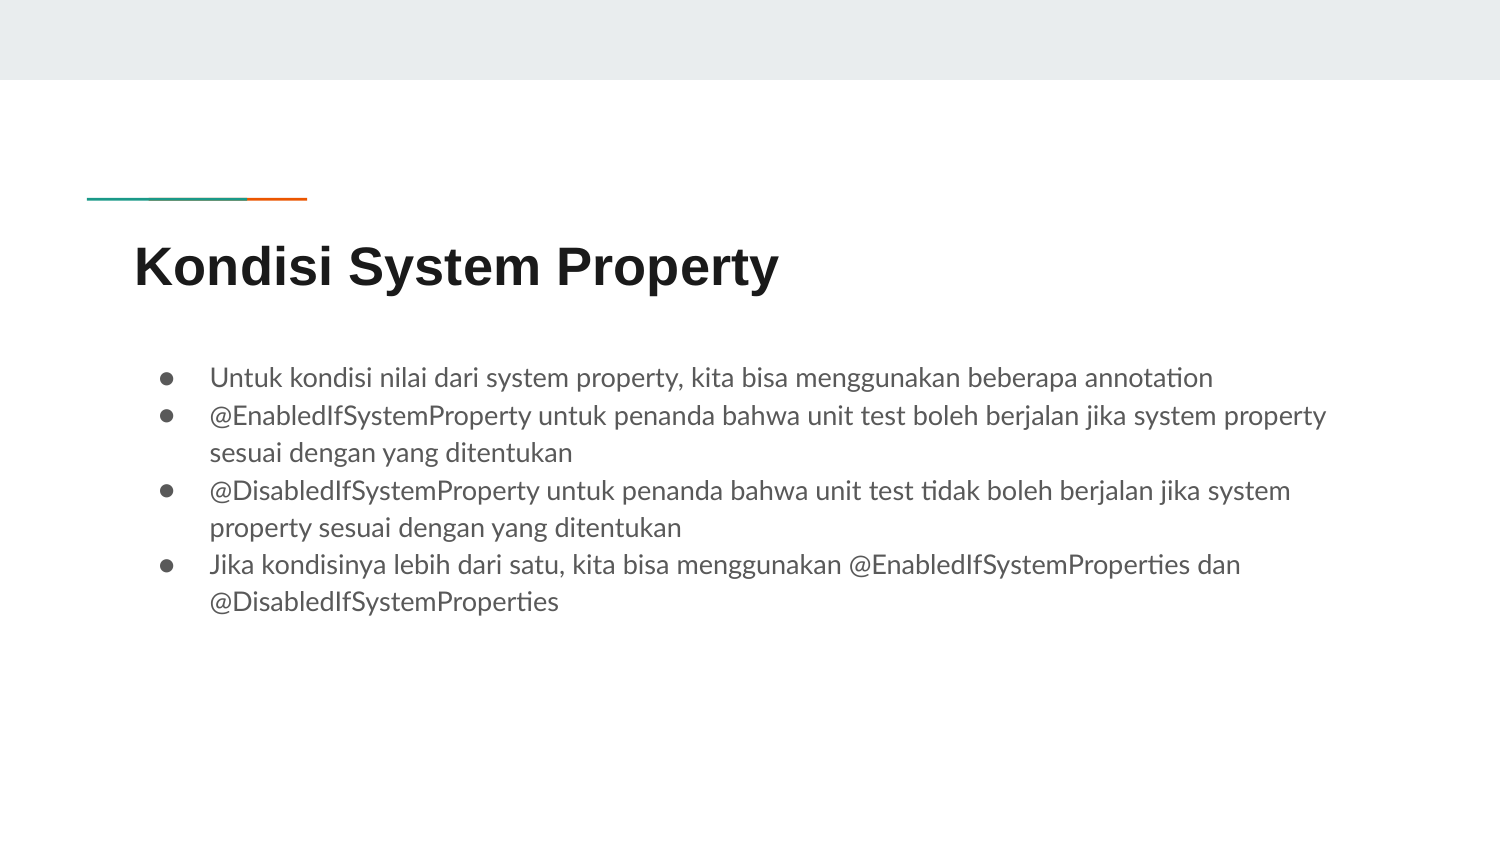

# Kondisi System Property
Untuk kondisi nilai dari system property, kita bisa menggunakan beberapa annotation
@EnabledIfSystemProperty untuk penanda bahwa unit test boleh berjalan jika system property sesuai dengan yang ditentukan
@DisabledIfSystemProperty untuk penanda bahwa unit test tidak boleh berjalan jika system property sesuai dengan yang ditentukan
Jika kondisinya lebih dari satu, kita bisa menggunakan @EnabledIfSystemProperties dan @DisabledIfSystemProperties